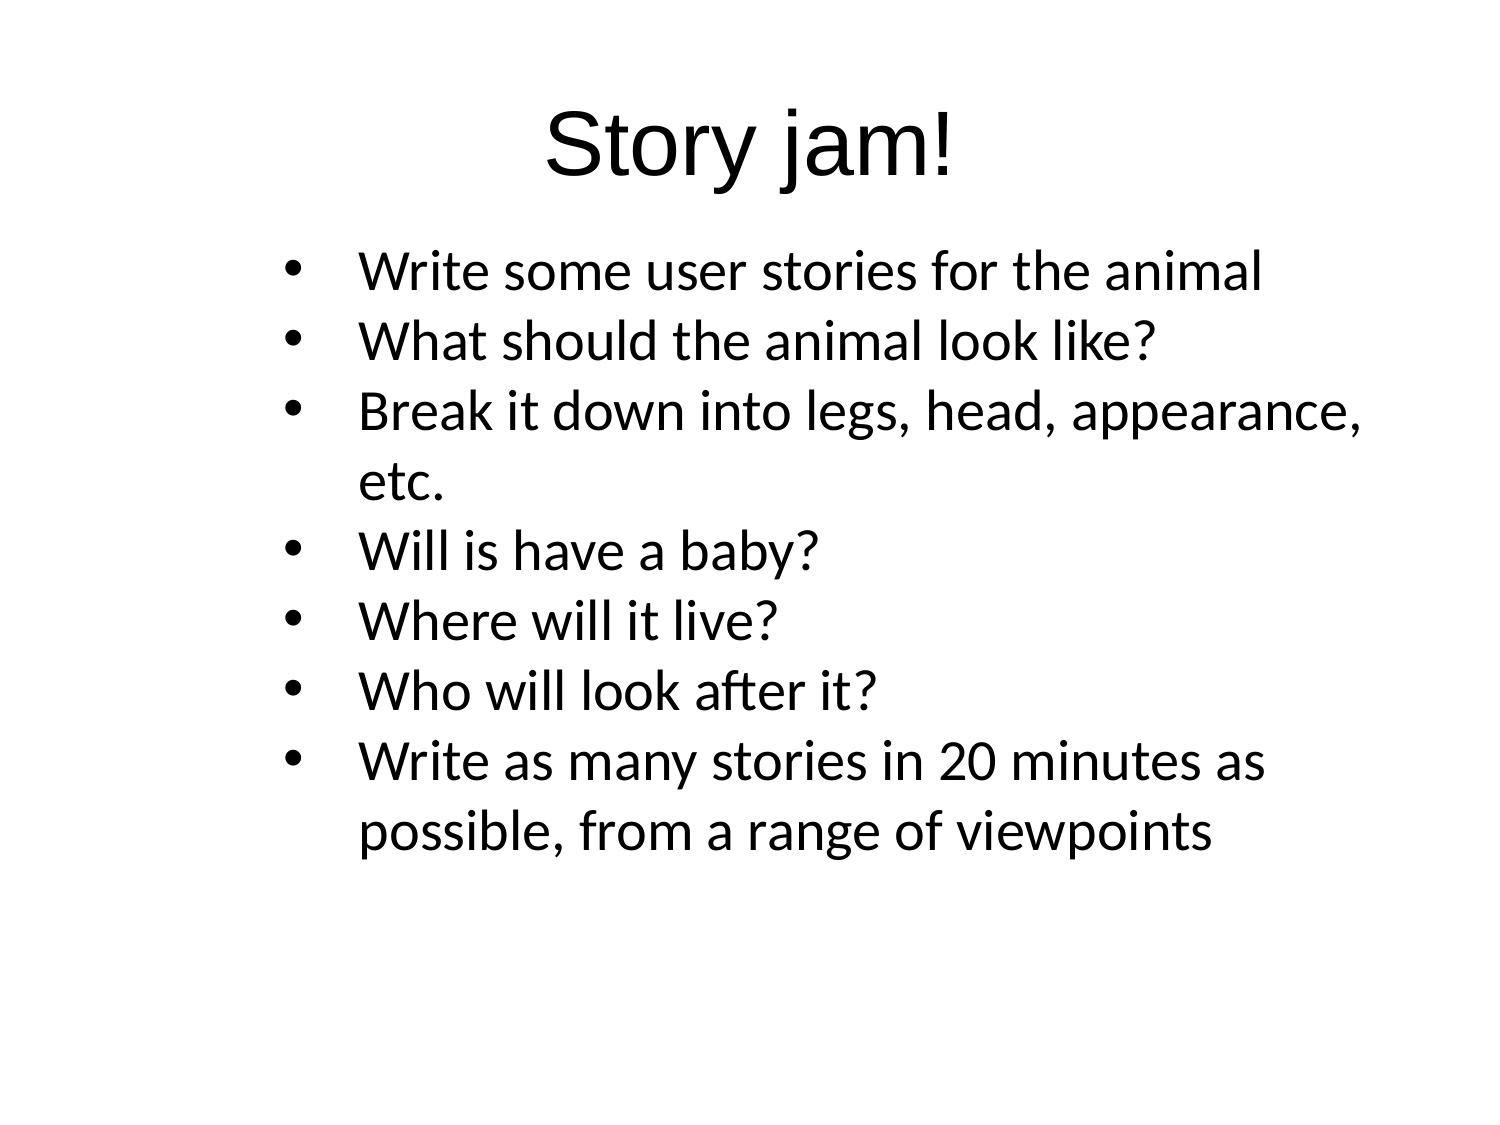

# Story jam!

Write some user stories for the animal
What should the animal look like?
Break it down into legs, head, appearance, etc.
Will is have a baby?
Where will it live?
Who will look after it?
Write as many stories in 20 minutes as possible, from a range of viewpoints